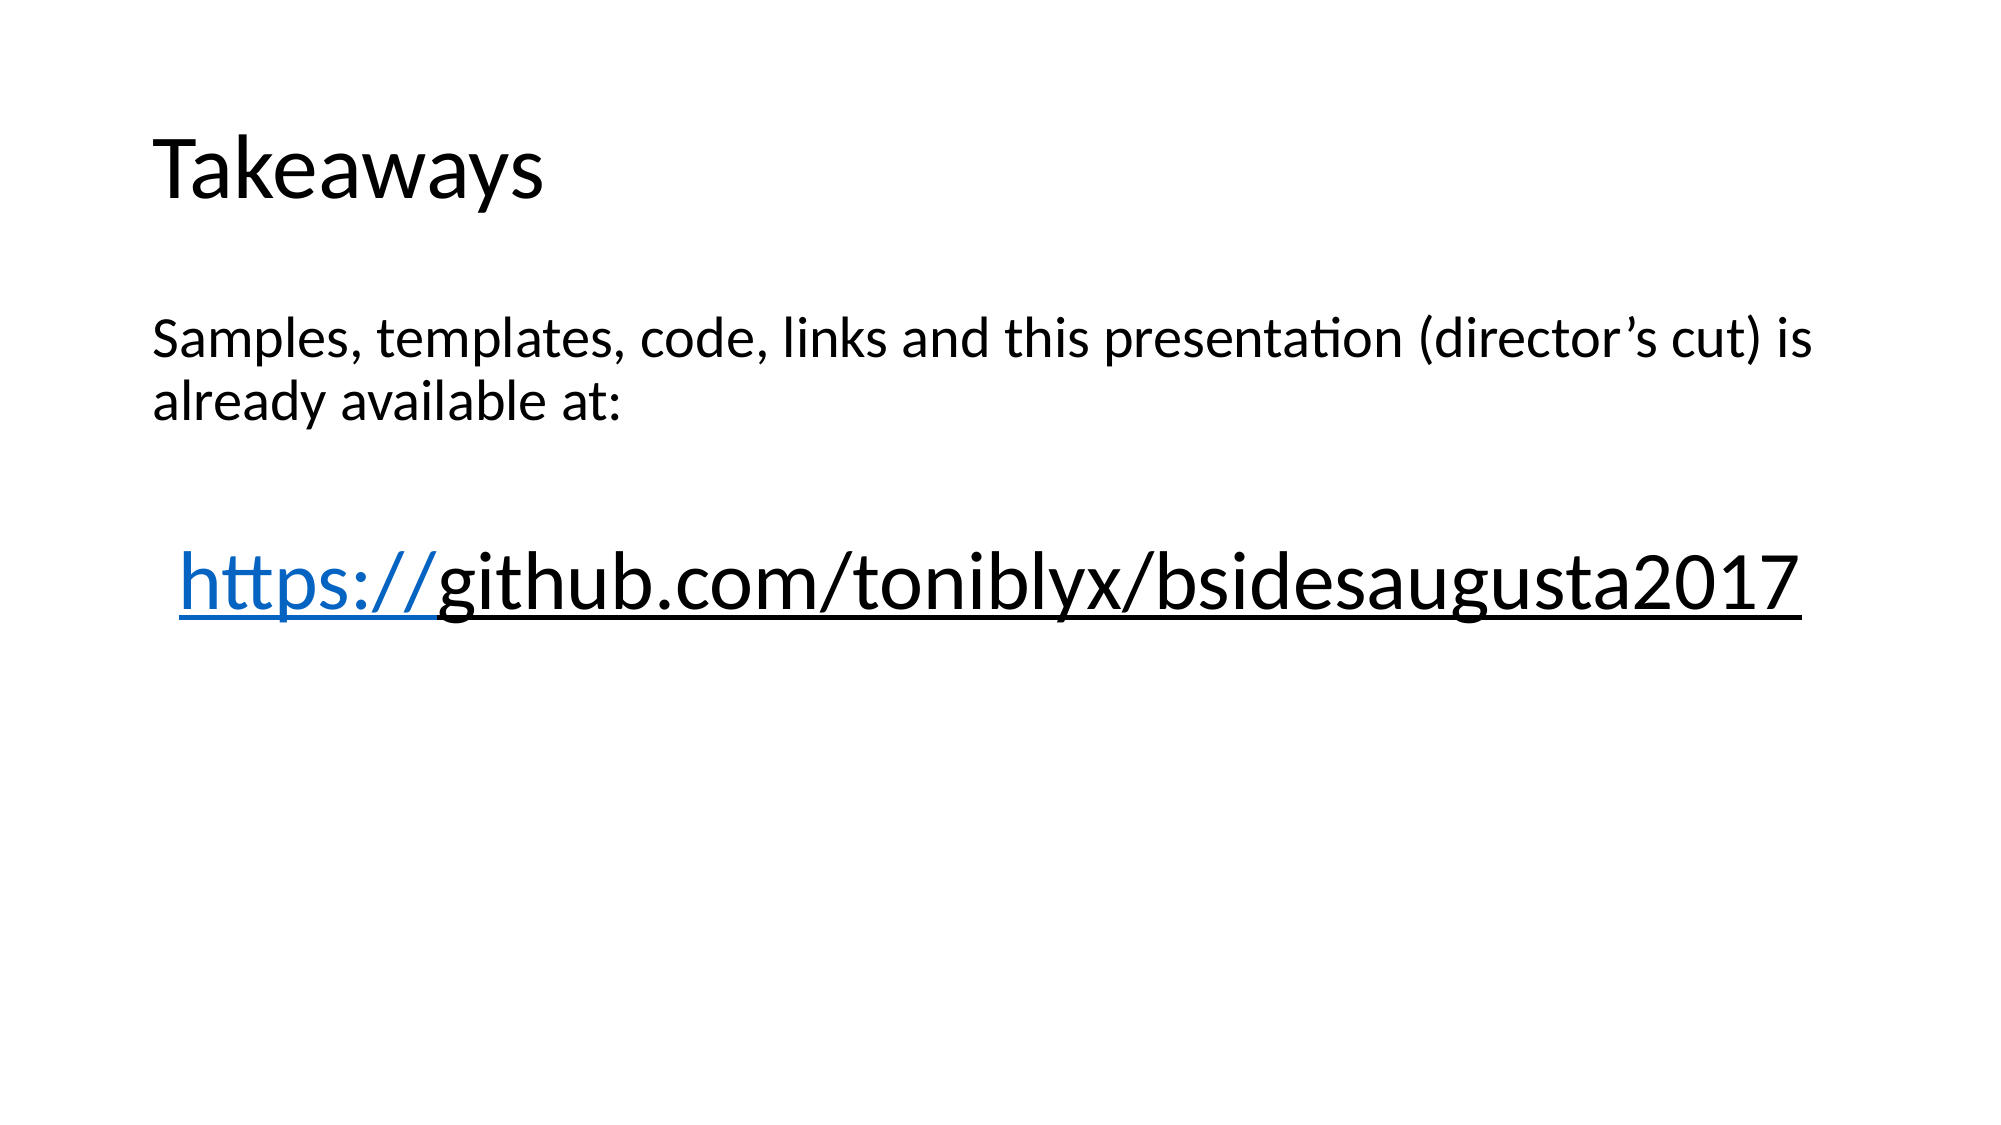

# Takeaways
Samples, templates, code, links and this presentation (director’s cut) is already available at:

https://github.com/toniblyx/bsidesaugusta2017